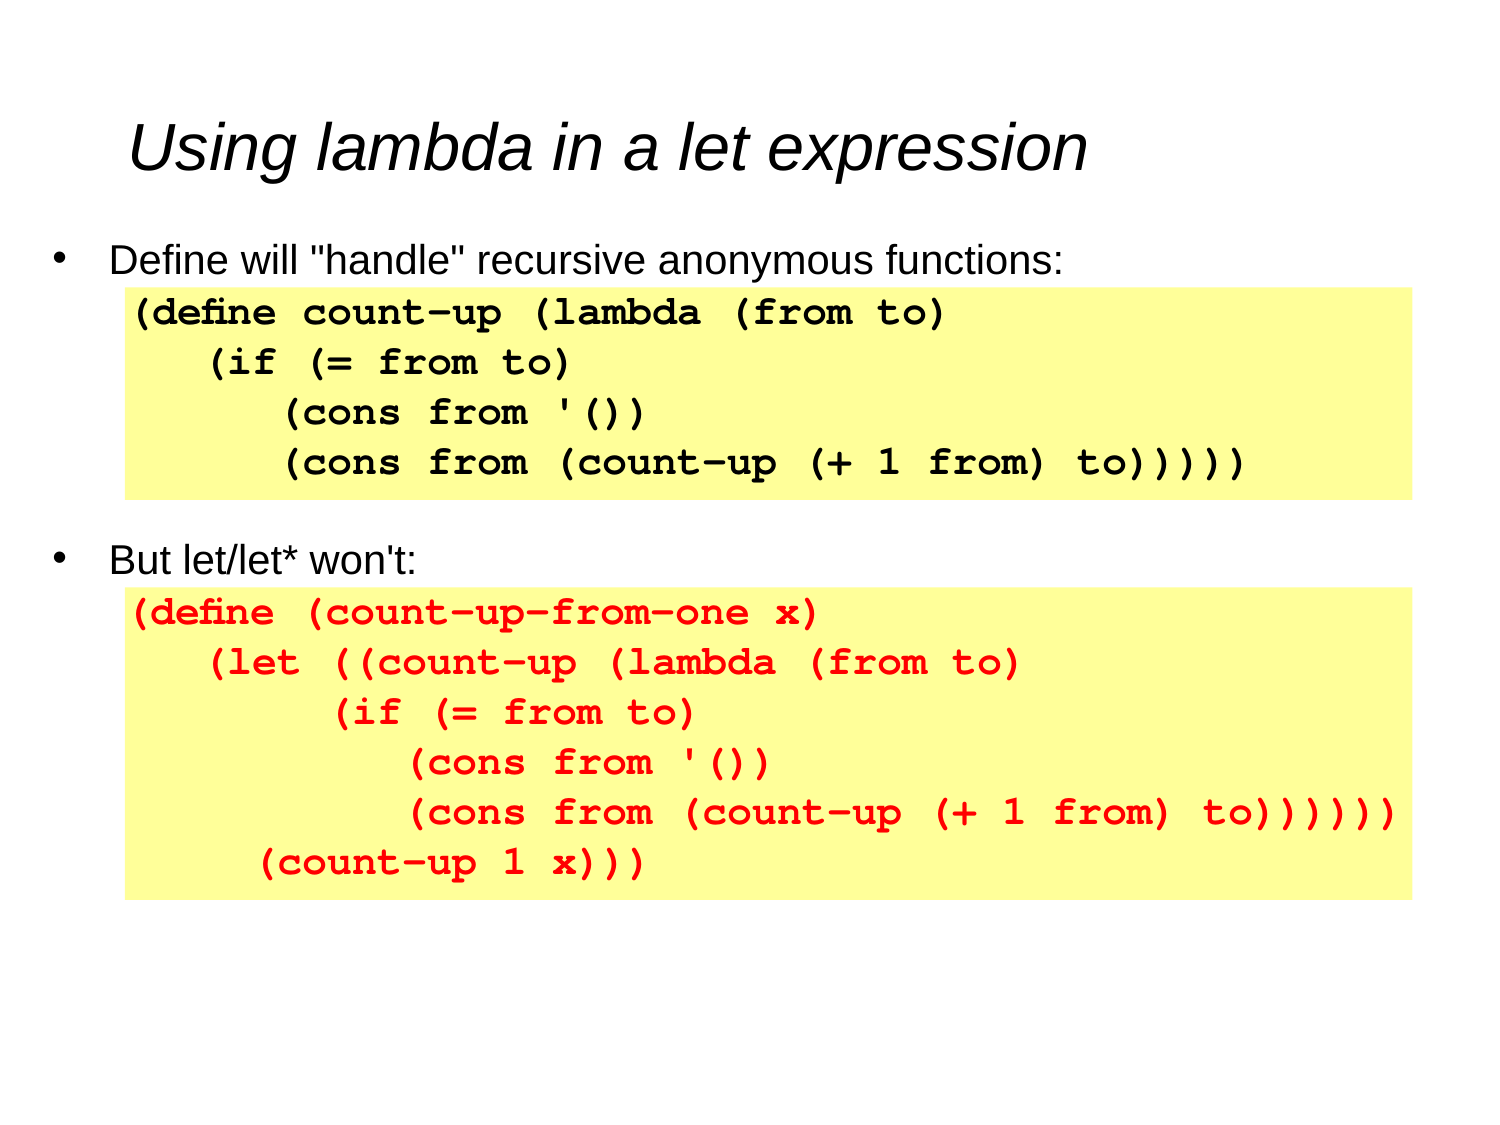

# Using lambda in a let expression
Define will "handle" recursive anonymous functions:
(define count-up (lambda (from to)
   (if (= from to)
      (cons from '())
      (cons from (count-up (+ 1 from) to)))))
But let/let* won't:
    (define (count-up-from-one x)
      (let ((count-up (lambda (from to)
           (if (= from to)
              (cons from '())
              (cons from (count-up (+ 1 from) to))))))
        (count-up 1 x)))